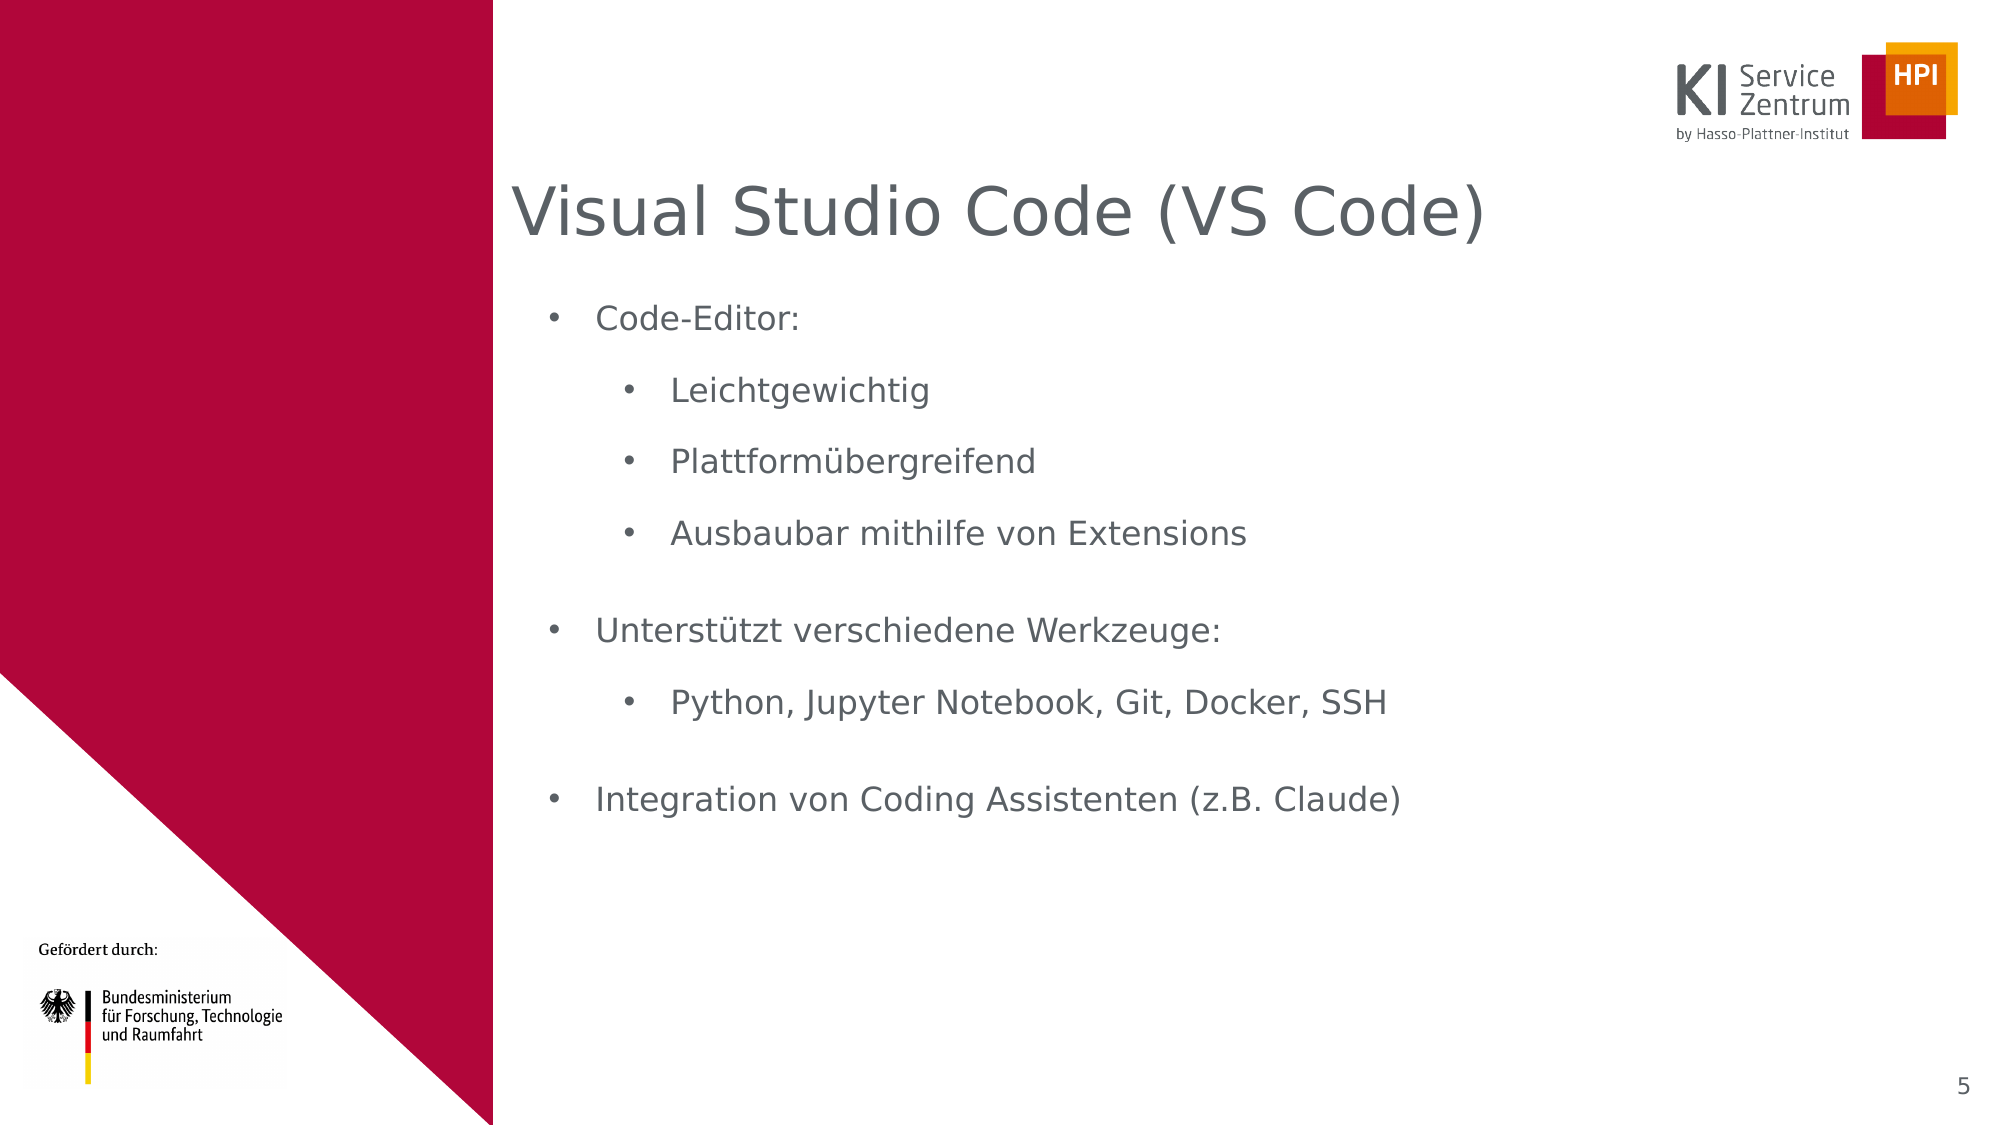

Visual Studio Code (VS Code)
# Code-Editor:
Leichtgewichtig
Plattformübergreifend
Ausbaubar mithilfe von Extensions

Unterstützt verschiedene Werkzeuge:
Python, Jupyter Notebook, Git, Docker, SSH

Integration von Coding Assistenten (z.B. Claude)
5